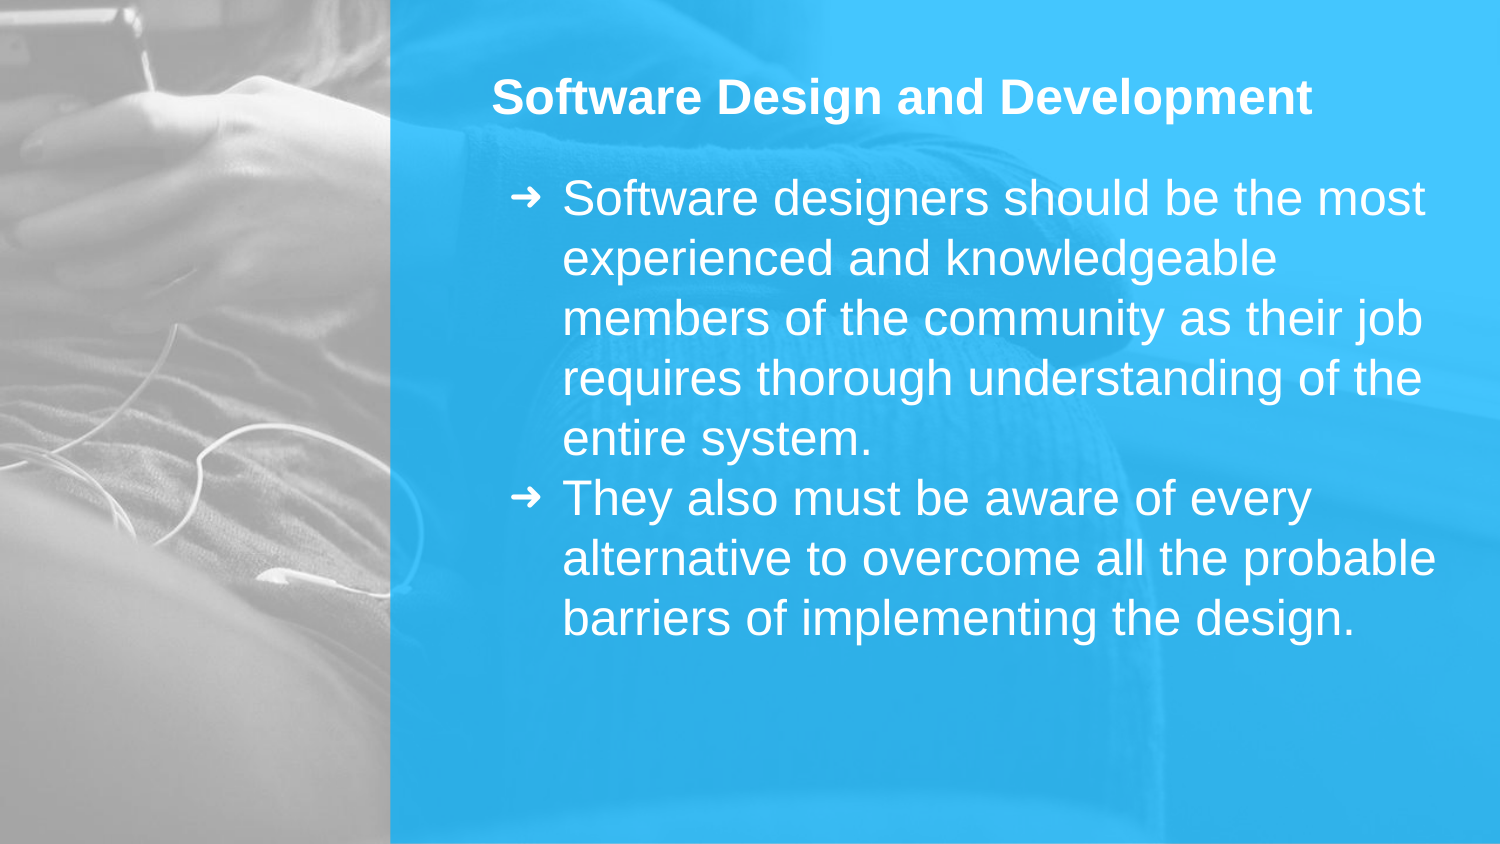

# Software Design and Development
Software designers should be the most experienced and knowledgeable members of the community as their job requires thorough understanding of the entire system.
They also must be aware of every alternative to overcome all the probable barriers of implementing the design.